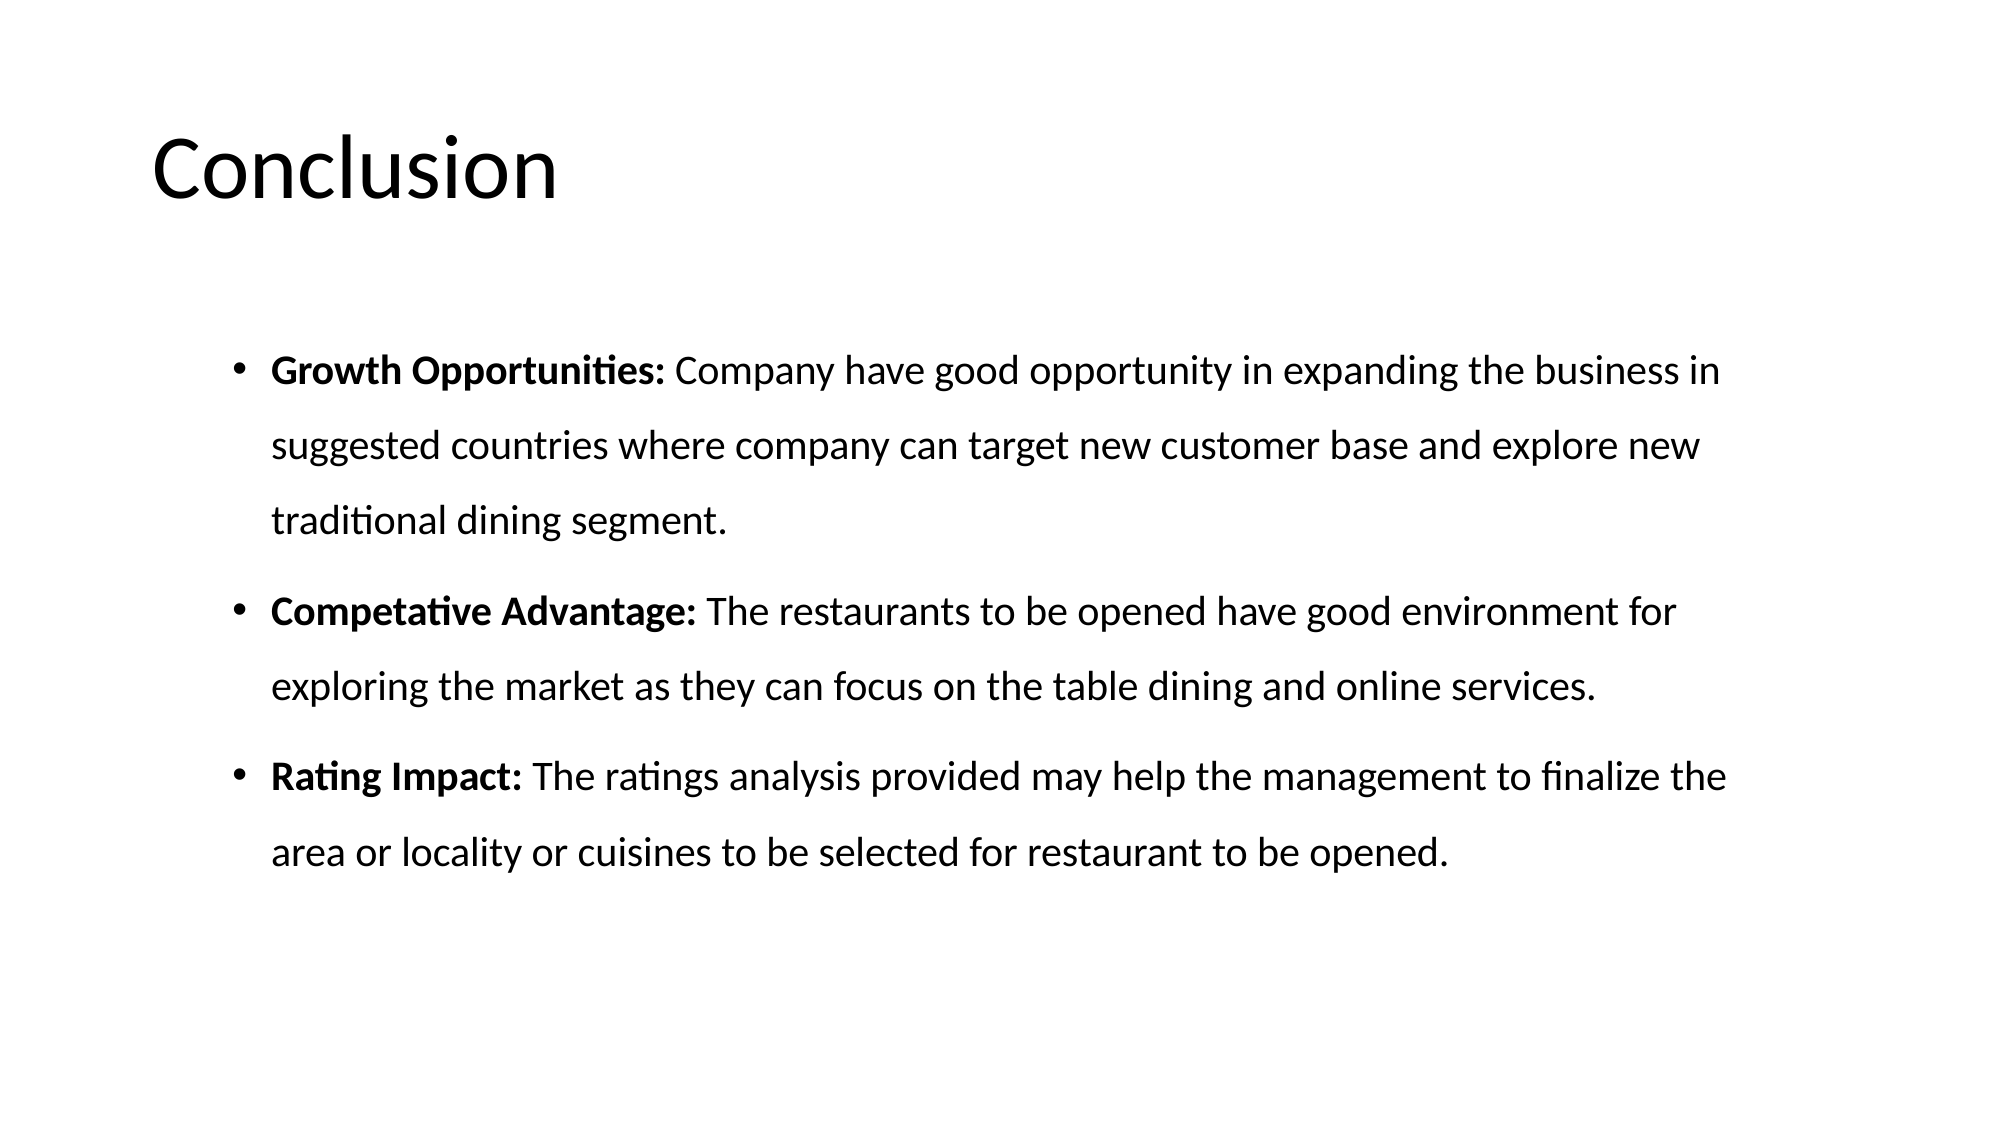

# Conclusion
Growth Opportunities: Company have good opportunity in expanding the business in suggested countries where company can target new customer base and explore new traditional dining segment.
Competative Advantage: The restaurants to be opened have good environment for exploring the market as they can focus on the table dining and online services.
Rating Impact: The ratings analysis provided may help the management to finalize the area or locality or cuisines to be selected for restaurant to be opened.